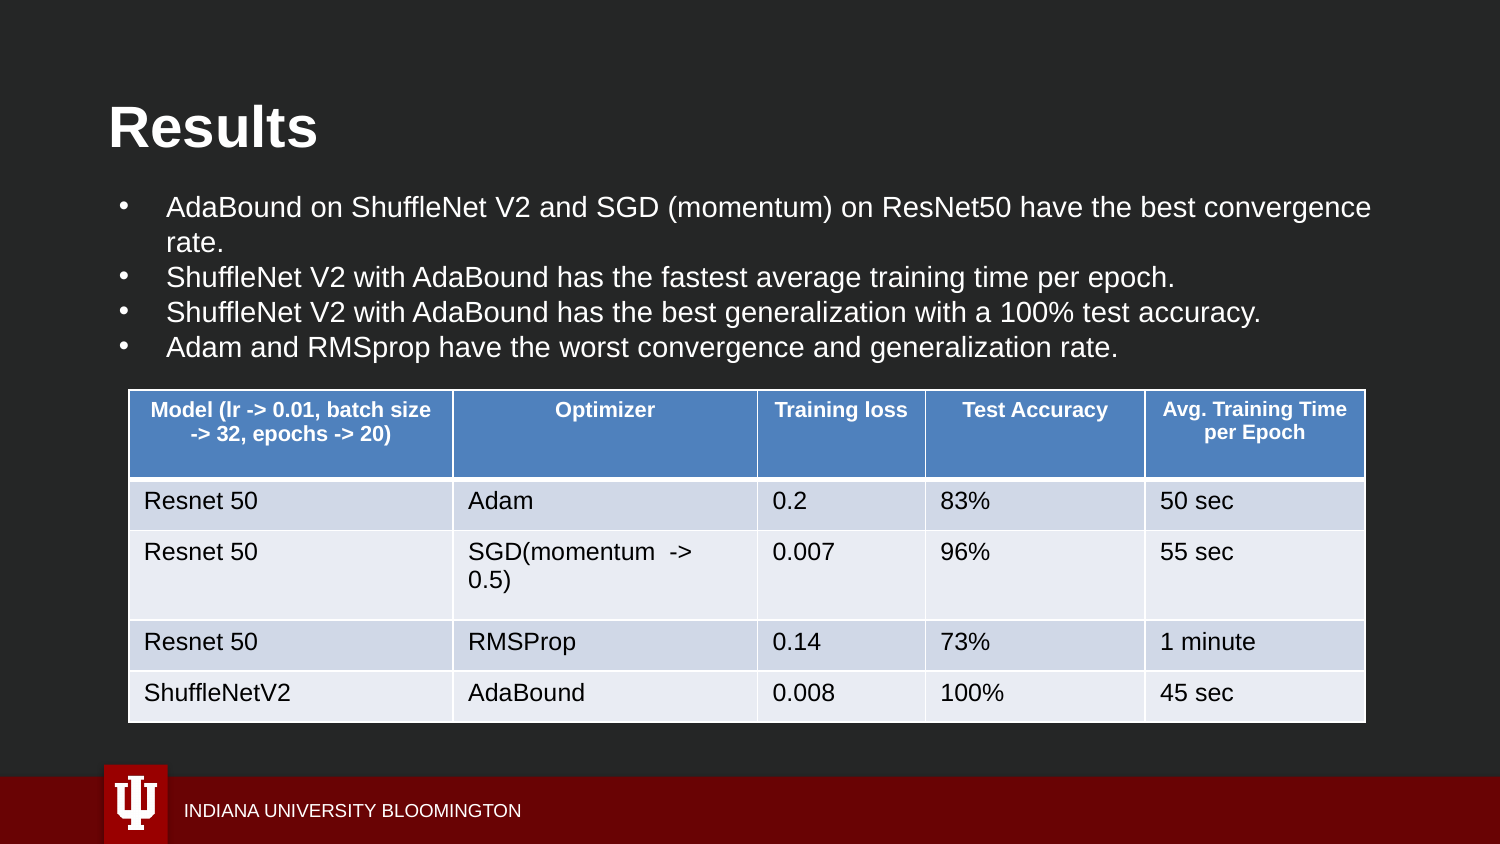

Results
AdaBound on ShuffleNet V2 and SGD (momentum) on ResNet50 have the best convergence rate.
ShuffleNet V2 with AdaBound has the fastest average training time per epoch.
ShuffleNet V2 with AdaBound has the best generalization with a 100% test accuracy.
Adam and RMSprop have the worst convergence and generalization rate.
| Model (lr -> 0.01, batch size -> 32, epochs -> 20) | Optimizer | Training loss | Test Accuracy | Avg. Training Time per Epoch |
| --- | --- | --- | --- | --- |
| Resnet 50 | Adam | 0.2 | 83% | 50 sec |
| Resnet 50 | SGD(momentum -> 0.5) | 0.007 | 96% | 55 sec |
| Resnet 50 | RMSProp | 0.14 | 73% | 1 minute |
| ShuffleNetV2 | AdaBound | 0.008 | 100% | 45 sec |